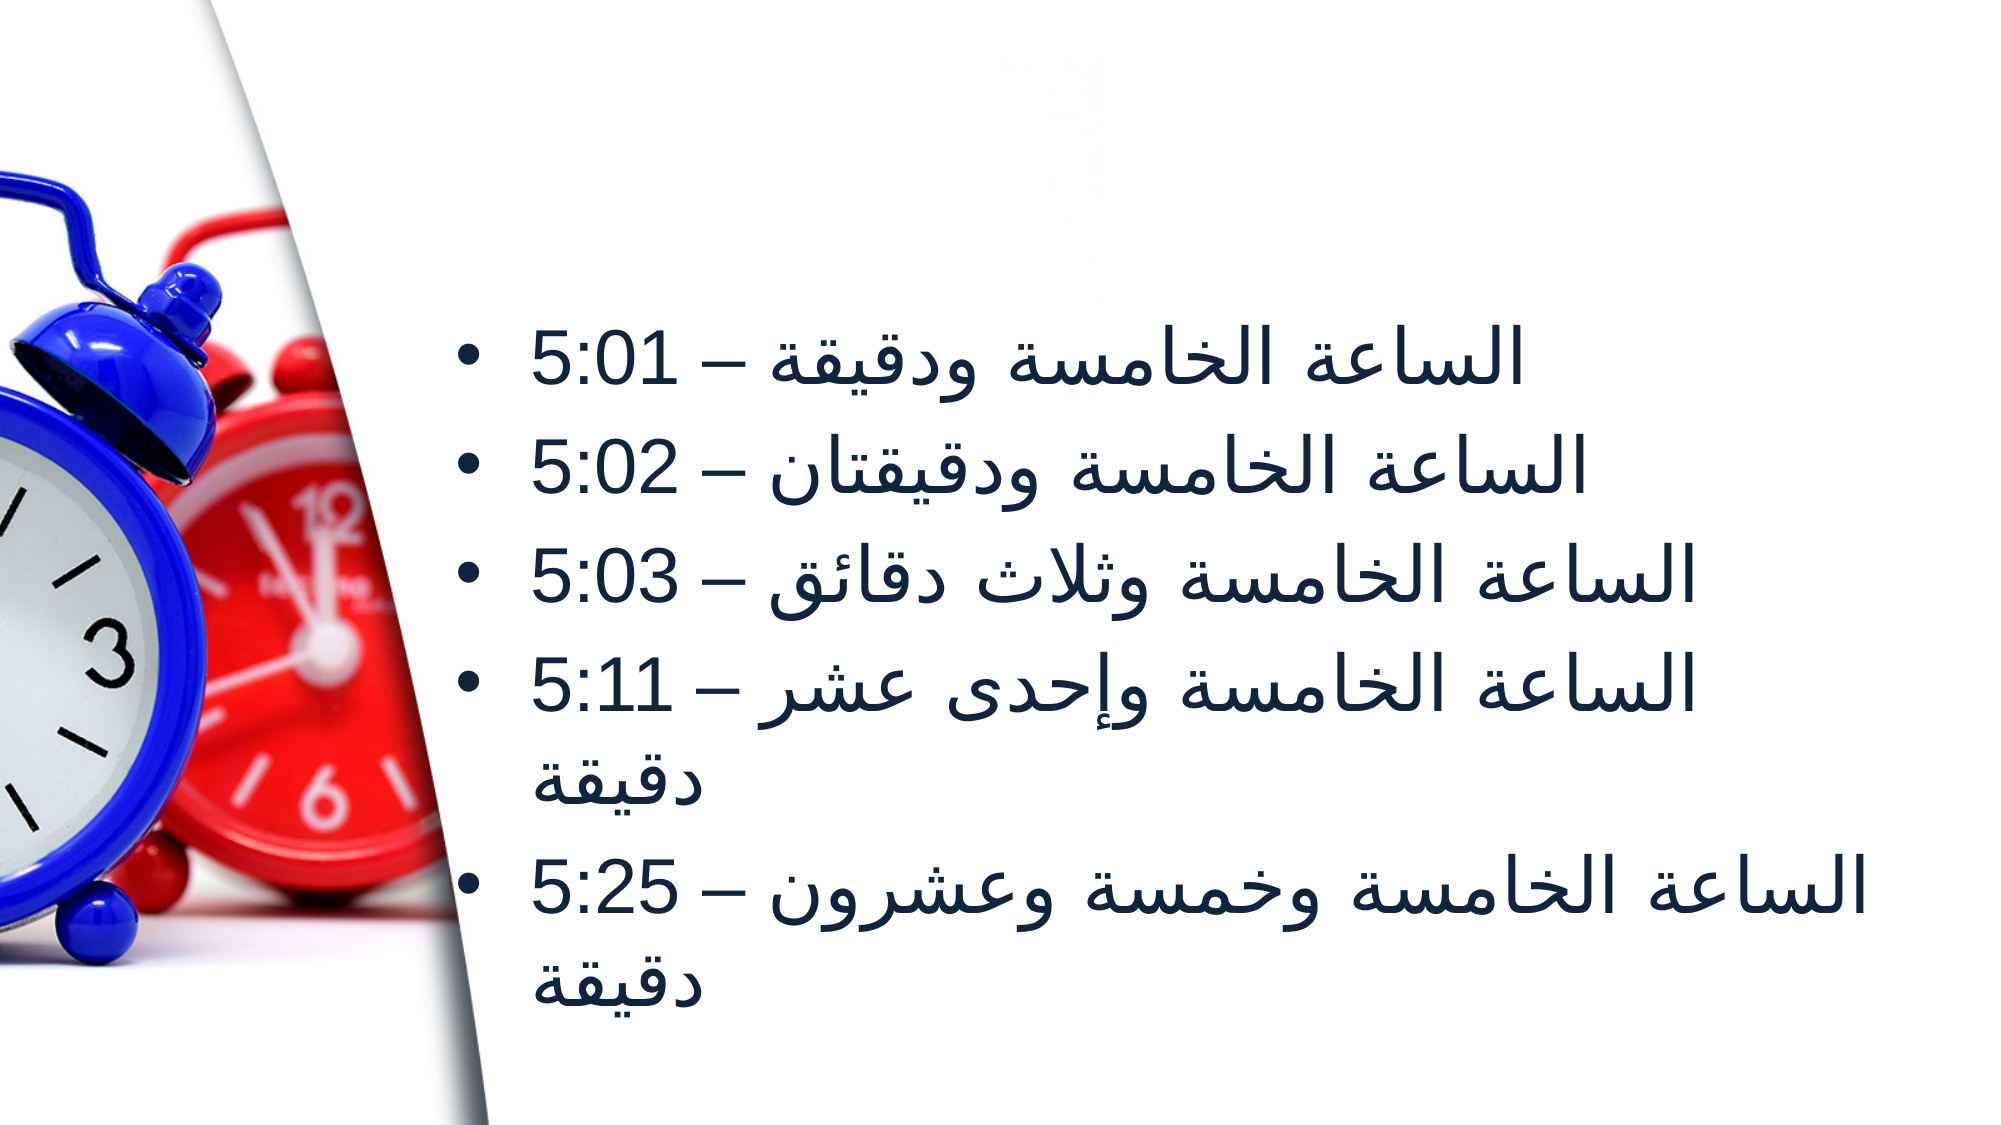

5:01 – الساعة الخامسة ودقيقة
5:02 – الساعة الخامسة ودقيقتان
5:03 – الساعة الخامسة وثلاث دقائق
5:11 – الساعة الخامسة وإحدى عشر دقيقة
5:25 – الساعة الخامسة وخمسة وعشرون دقيقة